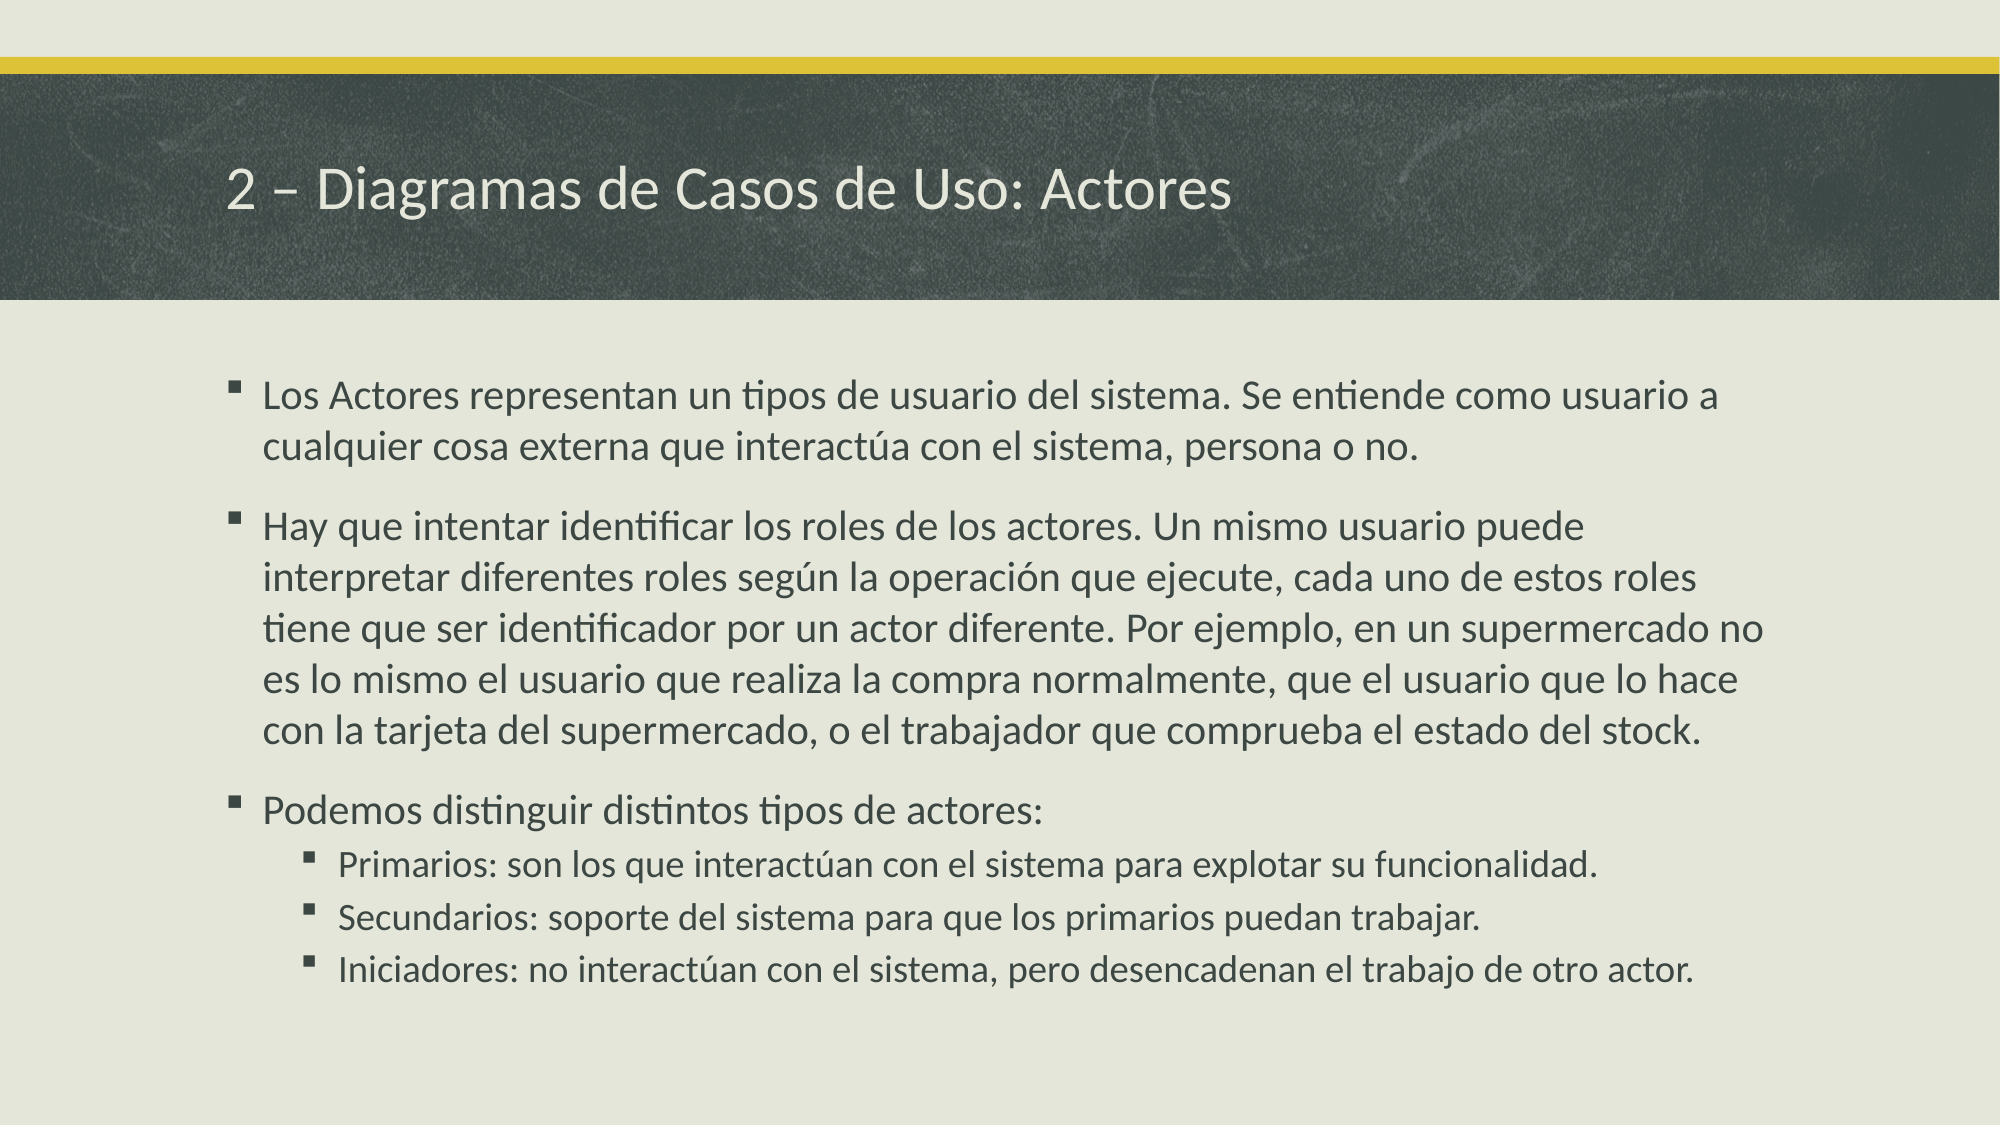

# 2 – Diagramas de Casos de Uso: Actores
Los Actores representan un tipos de usuario del sistema. Se entiende como usuario a cualquier cosa externa que interactúa con el sistema, persona o no.
Hay que intentar identificar los roles de los actores. Un mismo usuario puede interpretar diferentes roles según la operación que ejecute, cada uno de estos roles tiene que ser identificador por un actor diferente. Por ejemplo, en un supermercado no es lo mismo el usuario que realiza la compra normalmente, que el usuario que lo hace con la tarjeta del supermercado, o el trabajador que comprueba el estado del stock.
Podemos distinguir distintos tipos de actores:
Primarios: son los que interactúan con el sistema para explotar su funcionalidad.
Secundarios: soporte del sistema para que los primarios puedan trabajar.
Iniciadores: no interactúan con el sistema, pero desencadenan el trabajo de otro actor.